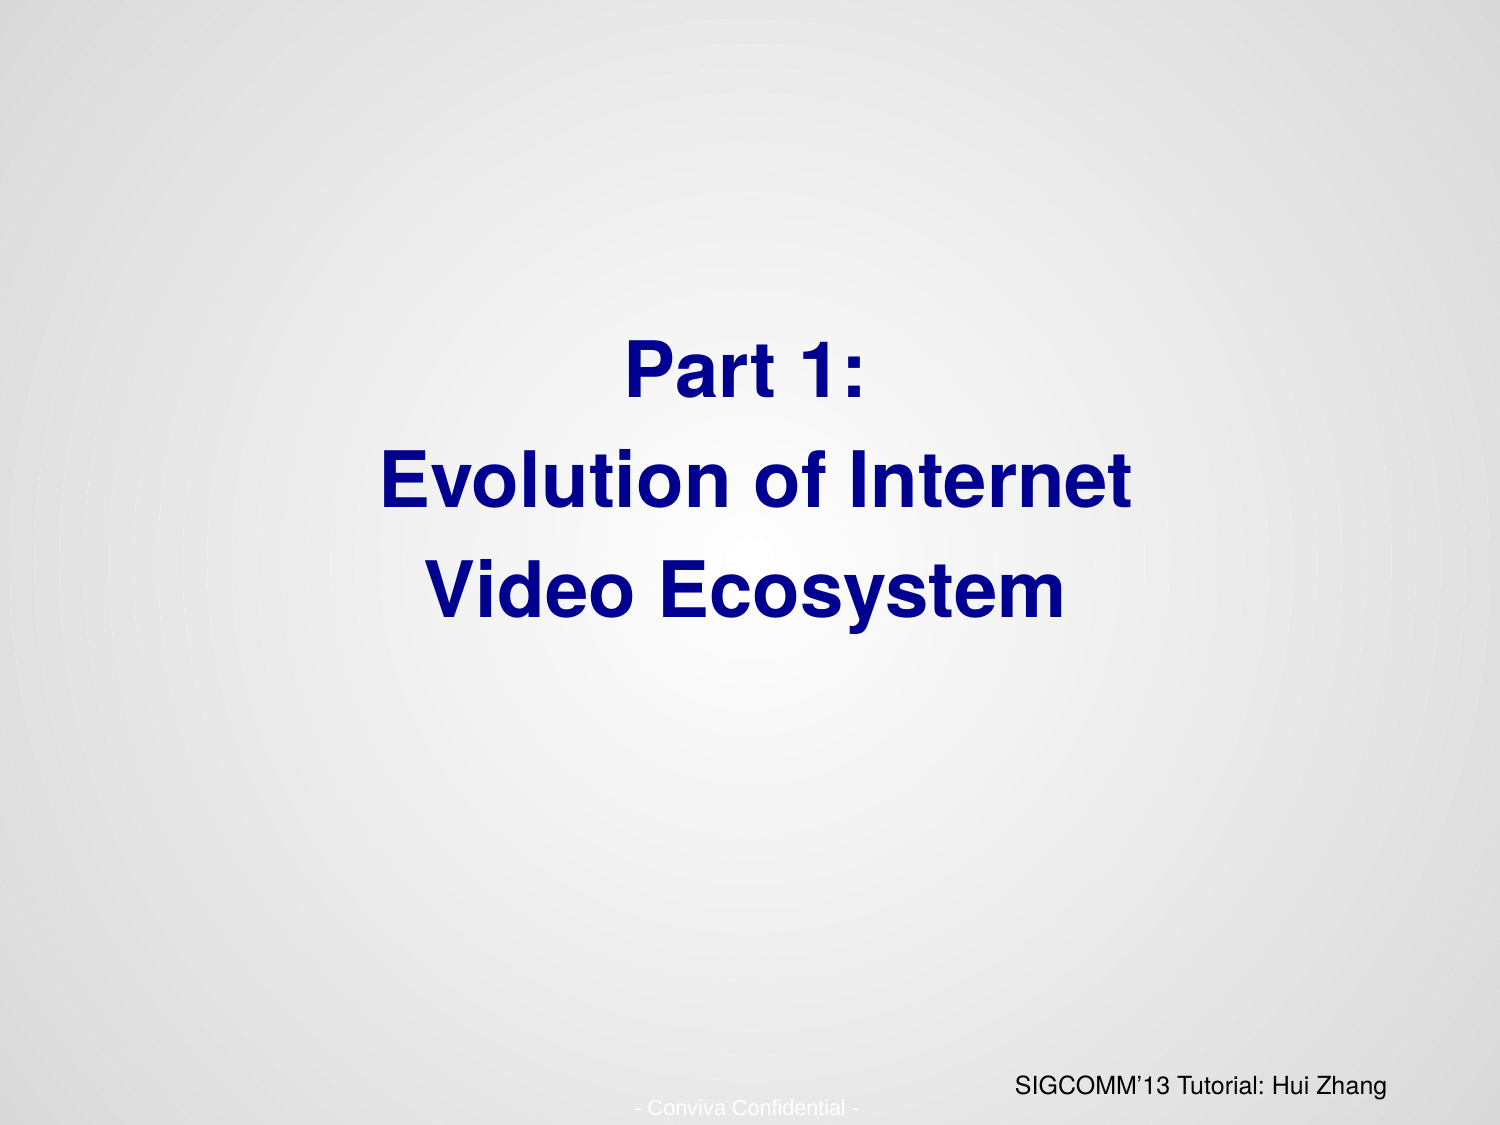

# Part 1: Evolution of Internet Video Ecosystem